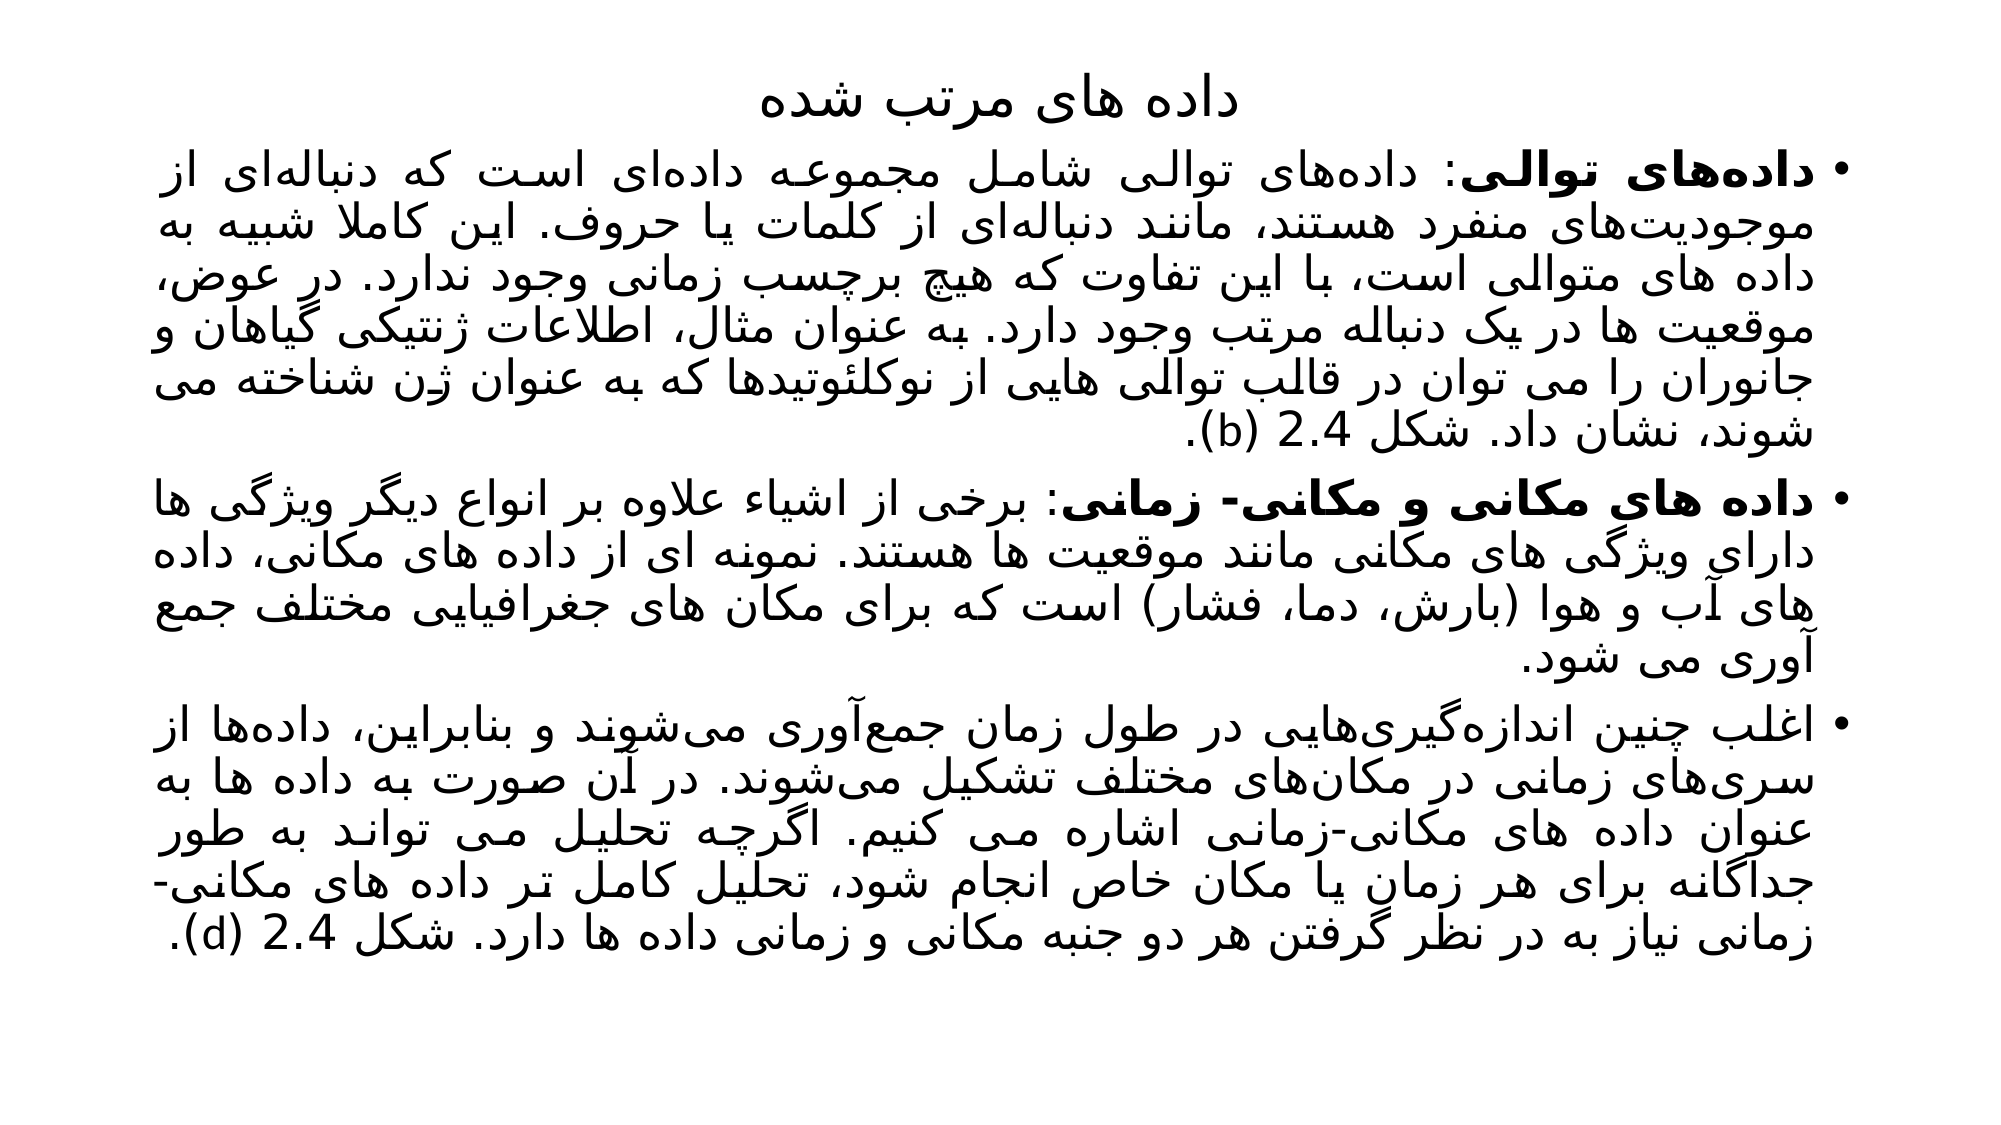

# داده های مرتب شده
داده‌های توالی: داده‌های توالی شامل مجموعه داده‌ای است که دنباله‌ای از موجودیت‌های منفرد هستند، مانند دنباله‌ای از کلمات یا حروف. این کاملا شبیه به داده های متوالی است، با این تفاوت که هیچ برچسب زمانی وجود ندارد. در عوض، موقعیت ها در یک دنباله مرتب وجود دارد. به عنوان مثال، اطلاعات ژنتیکی گیاهان و جانوران را می توان در قالب توالی هایی از نوکلئوتیدها که به عنوان ژن شناخته می شوند، نشان داد. شکل 2.4 (b).
داده های مکانی و مکانی- زمانی: برخی از اشیاء علاوه بر انواع دیگر ویژگی ها دارای ویژگی های مکانی مانند موقعیت ها هستند. نمونه ای از داده های مکانی، داده های آب و هوا (بارش، دما، فشار) است که برای مکان های جغرافیایی مختلف جمع آوری می شود.
اغلب چنین اندازه‌گیری‌هایی در طول زمان جمع‌آوری می‌شوند و بنابراین، داده‌ها از سری‌های زمانی در مکان‌های مختلف تشکیل می‌شوند. در آن صورت به داده ها به عنوان داده های مکانی-زمانی اشاره می کنیم. اگرچه تحلیل می تواند به طور جداگانه برای هر زمان یا مکان خاص انجام شود، تحلیل کامل تر داده های مکانی-زمانی نیاز به در نظر گرفتن هر دو جنبه مکانی و زمانی داده ها دارد. شکل 2.4 (d).